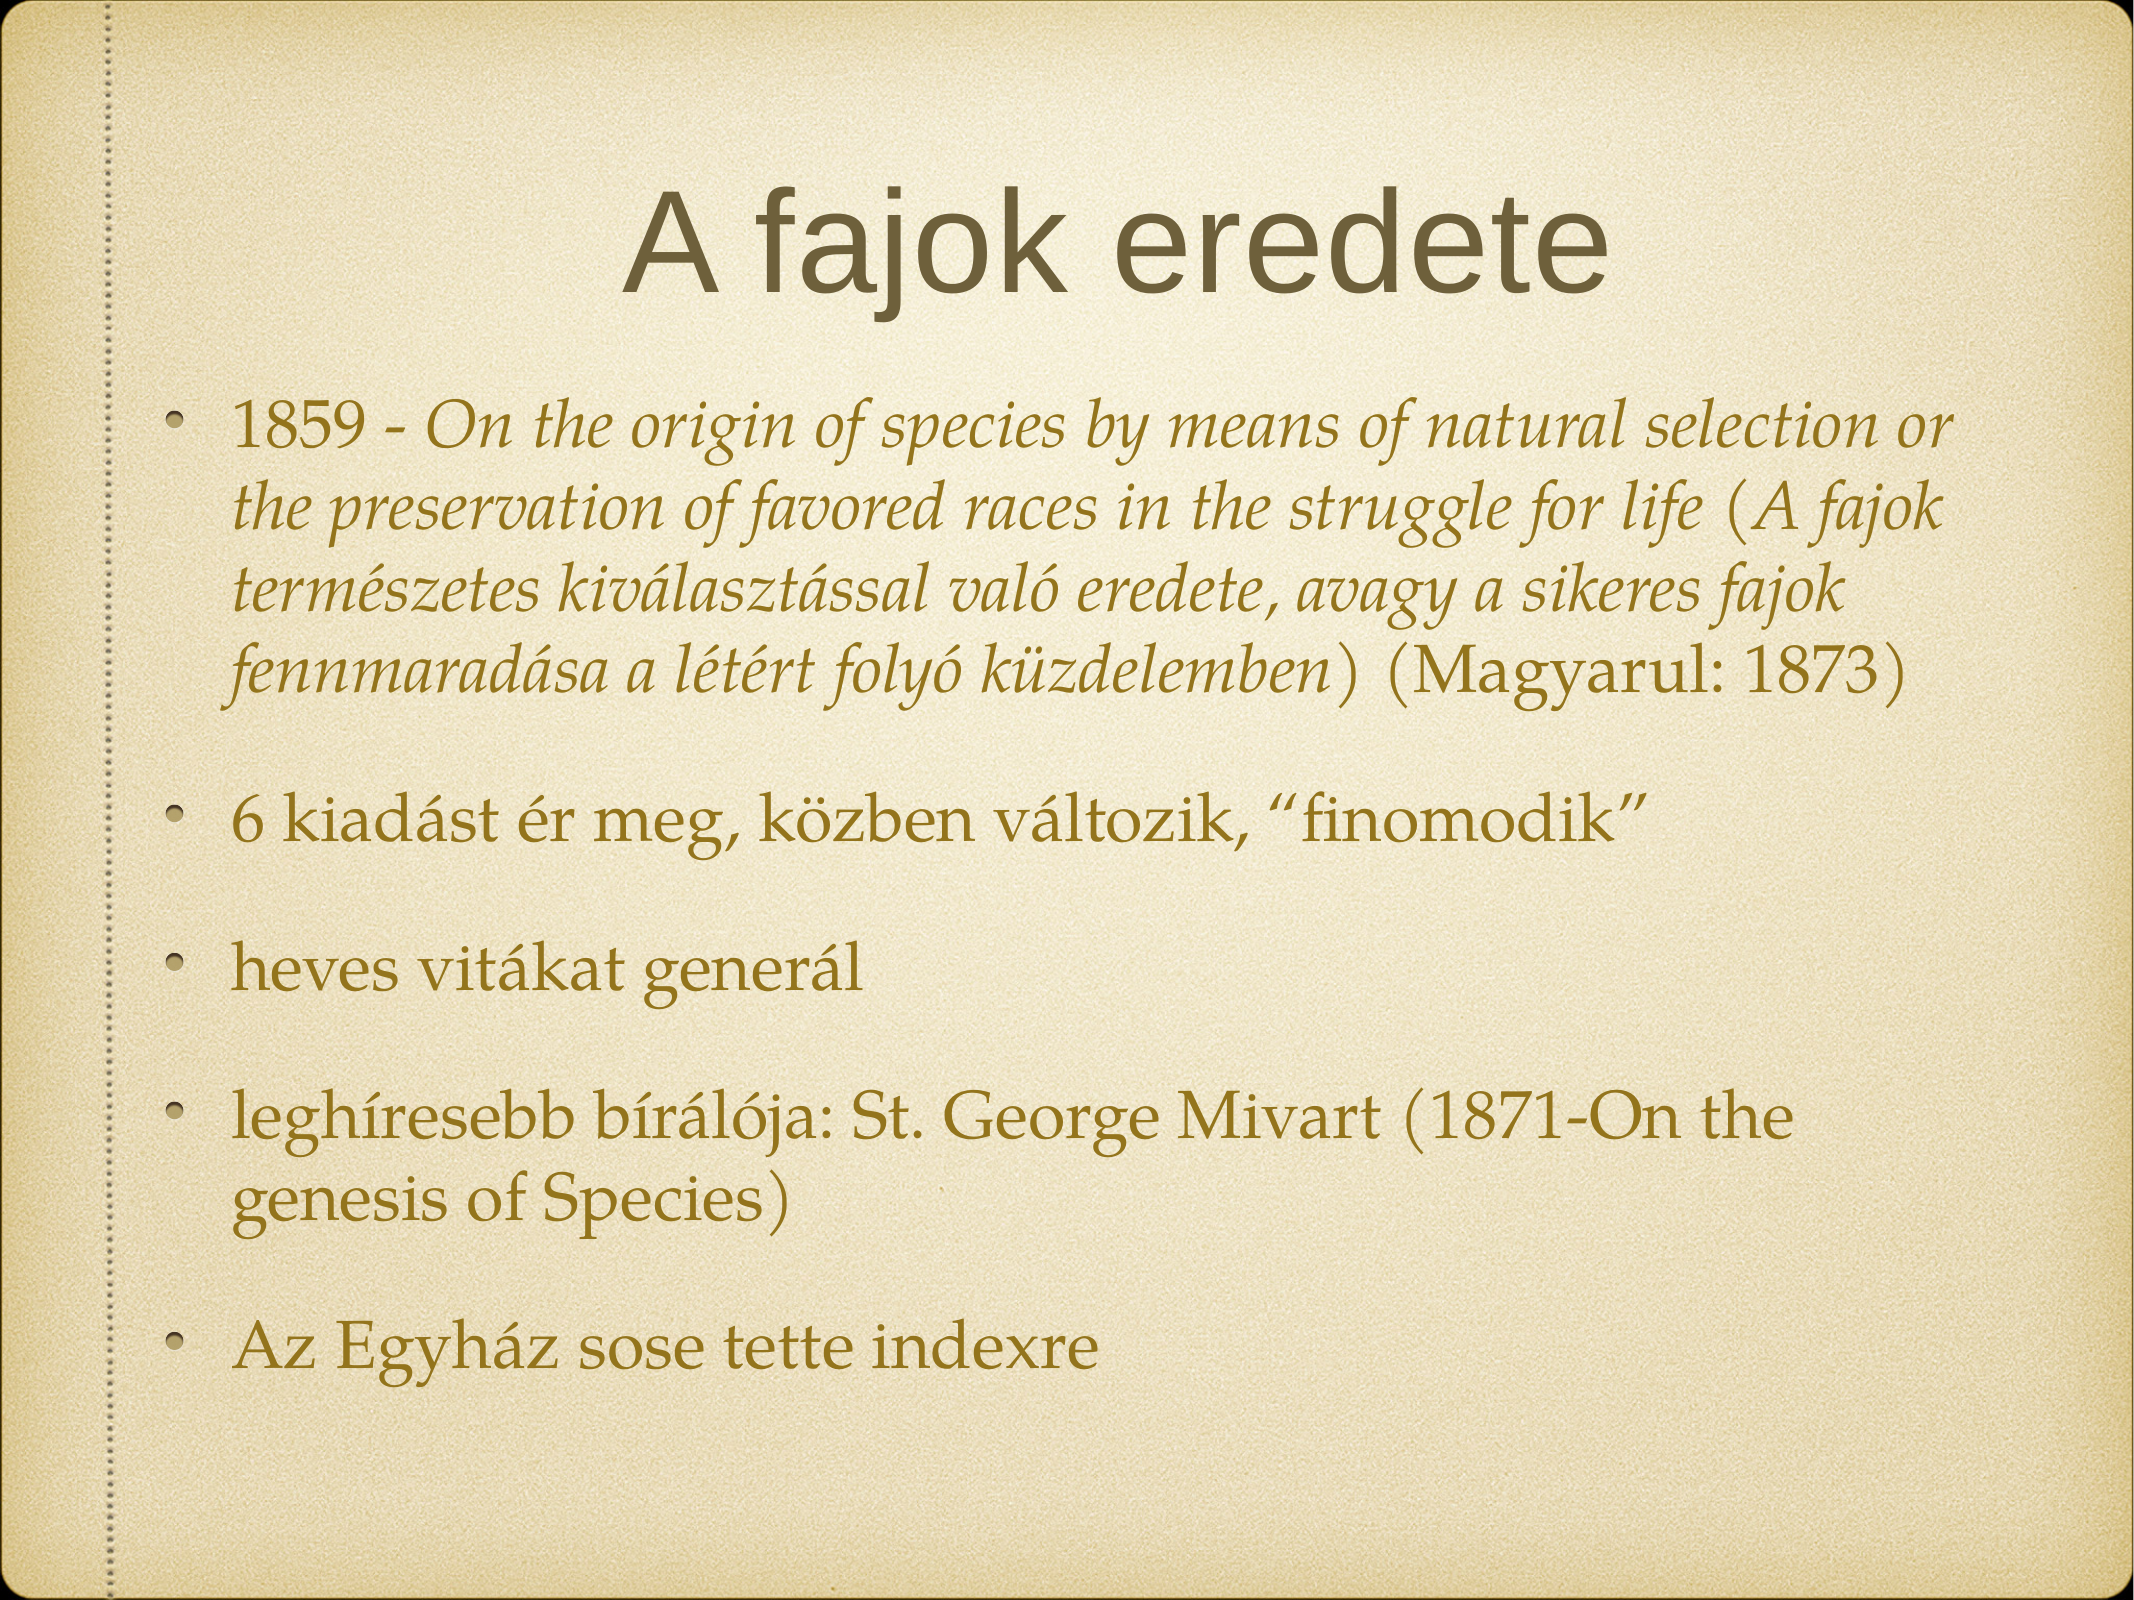

# A fajok eredete
1859 - On the origin of species by means of natural selection or the preservation of favored races in the struggle for life (A fajok természetes kiválasztással való eredete, avagy a sikeres fajok fennmaradása a létért folyó küzdelemben) (Magyarul: 1873)
6 kiadást ér meg, közben változik, “finomodik”
heves vitákat generál
leghíresebb bírálója: St. George Mivart (1871-On the genesis of Species)
Az Egyház sose tette indexre